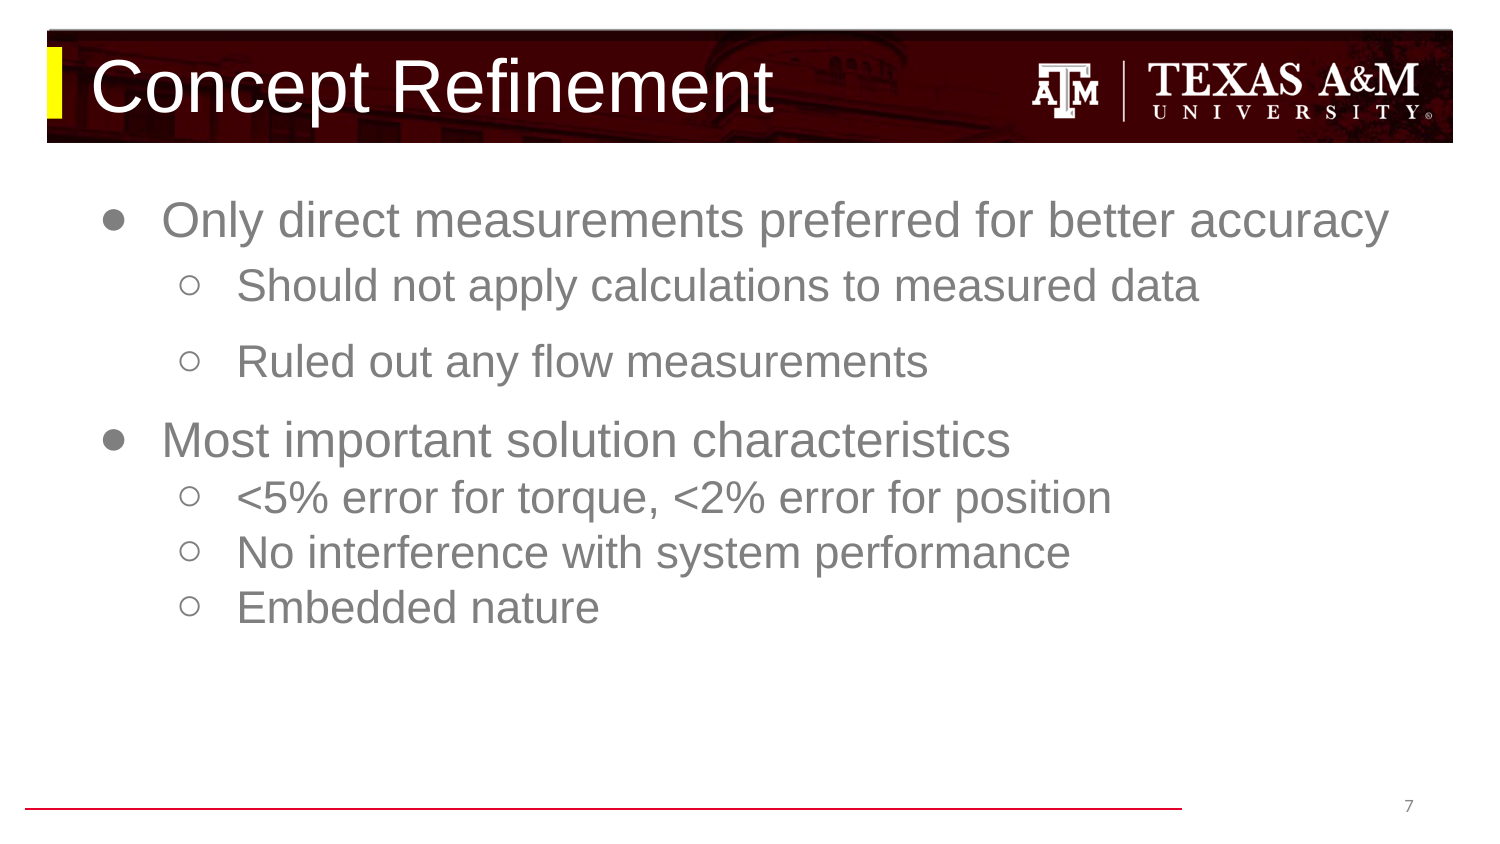

# Concept Refinement
Only direct measurements preferred for better accuracy
Should not apply calculations to measured data
Ruled out any flow measurements
Most important solution characteristics
<5% error for torque, <2% error for position
No interference with system performance
Embedded nature
7